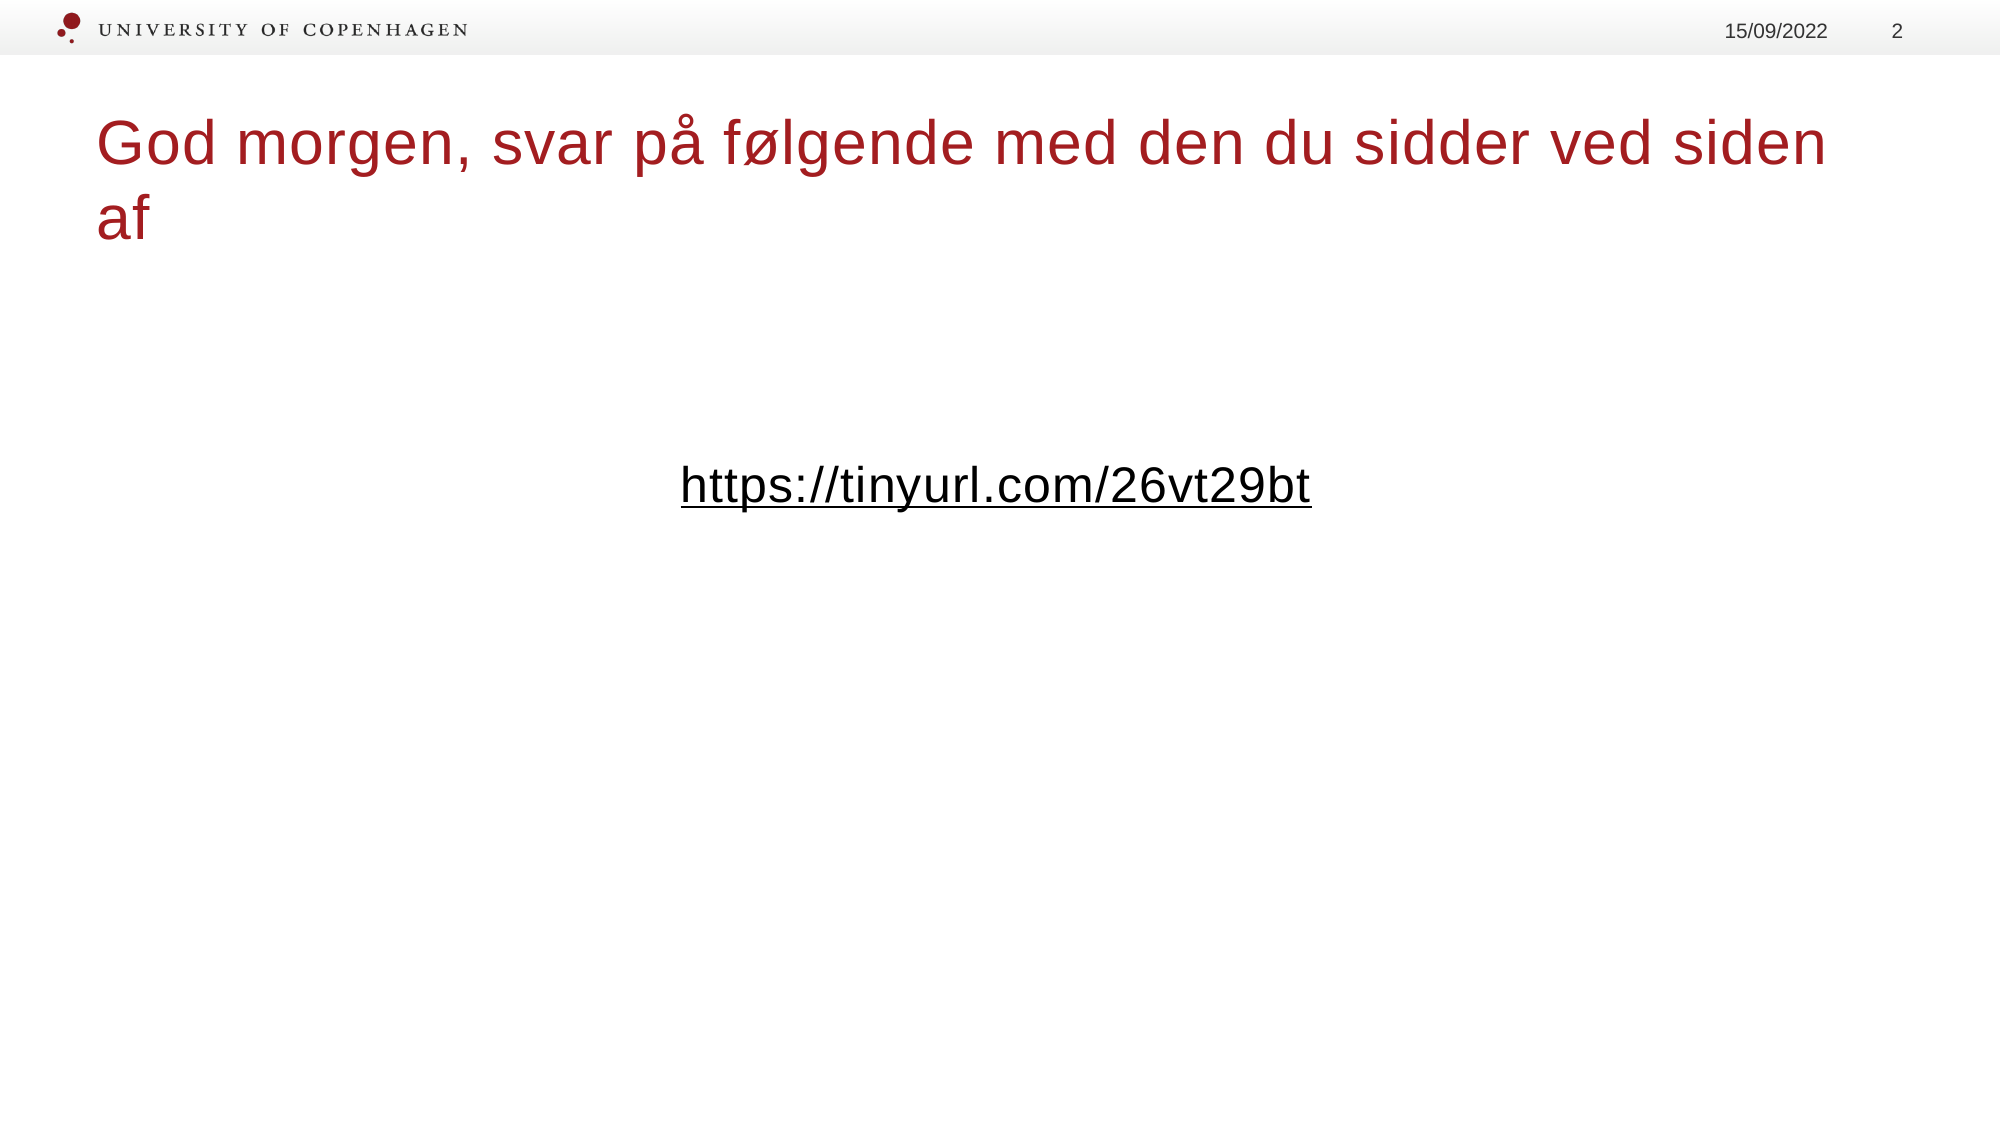

15/09/2022
2
# God morgen, svar på følgende med den du sidder ved siden af
https://tinyurl.com/26vt29bt